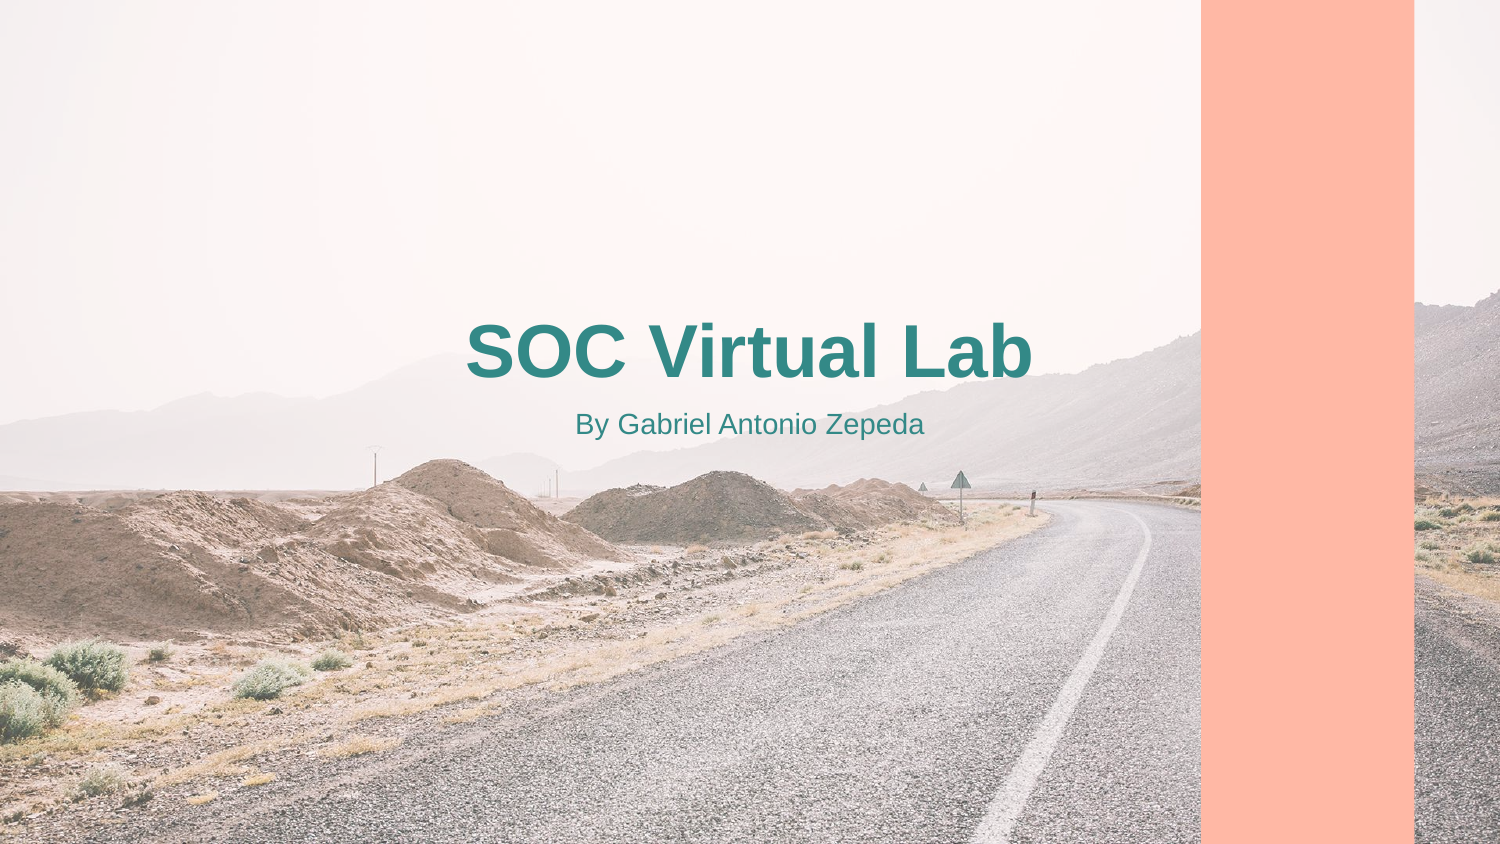

# SOC Virtual Lab
By Gabriel Antonio Zepeda